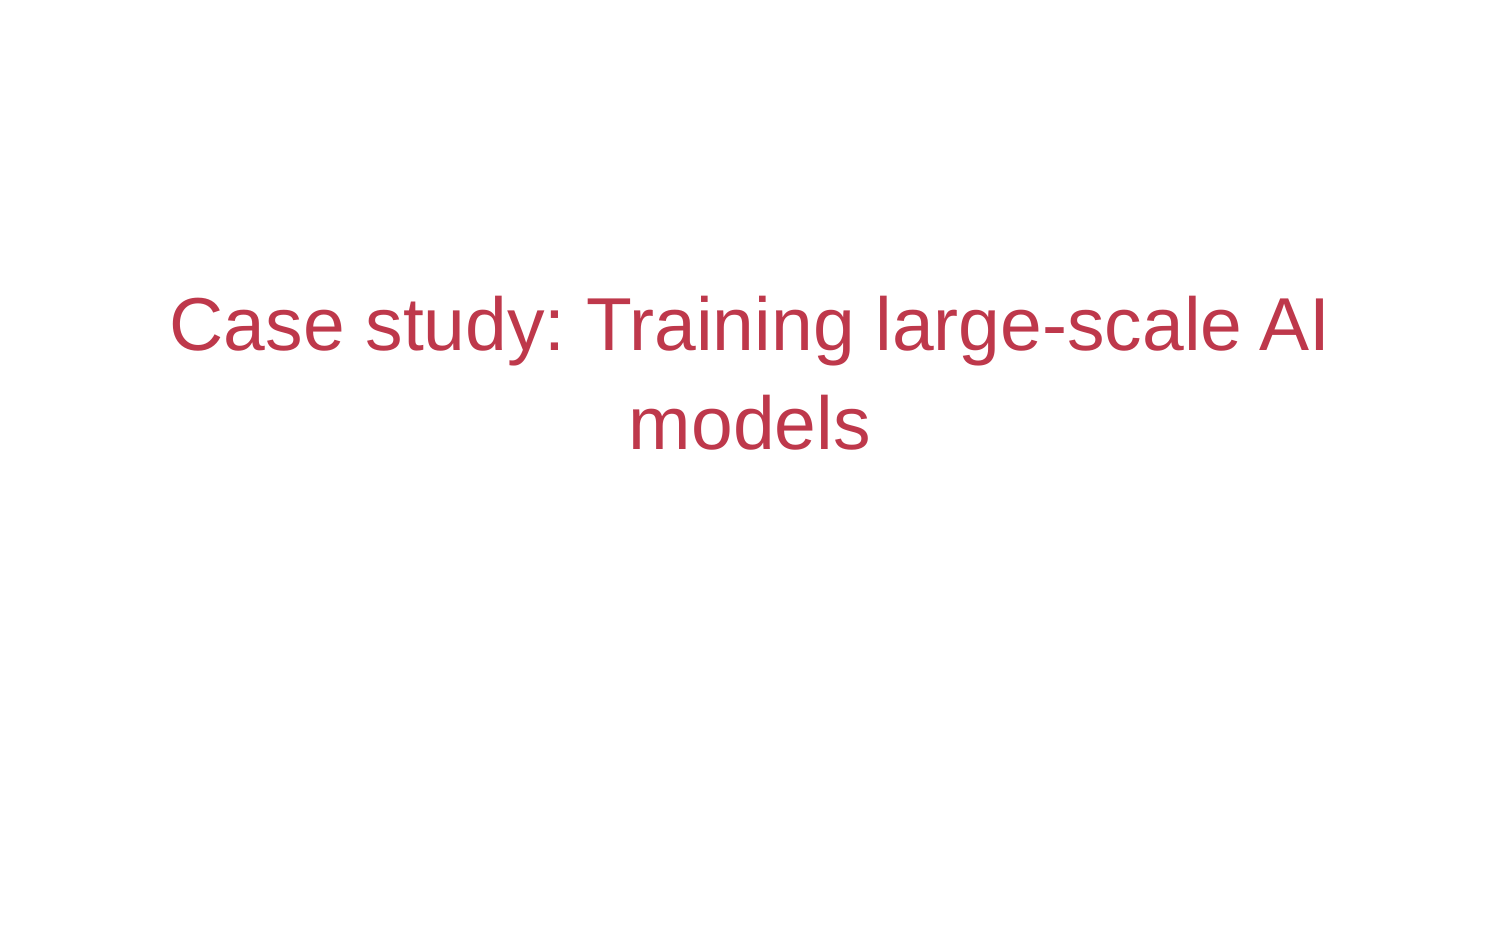

# Case study: Training large-scale AI models